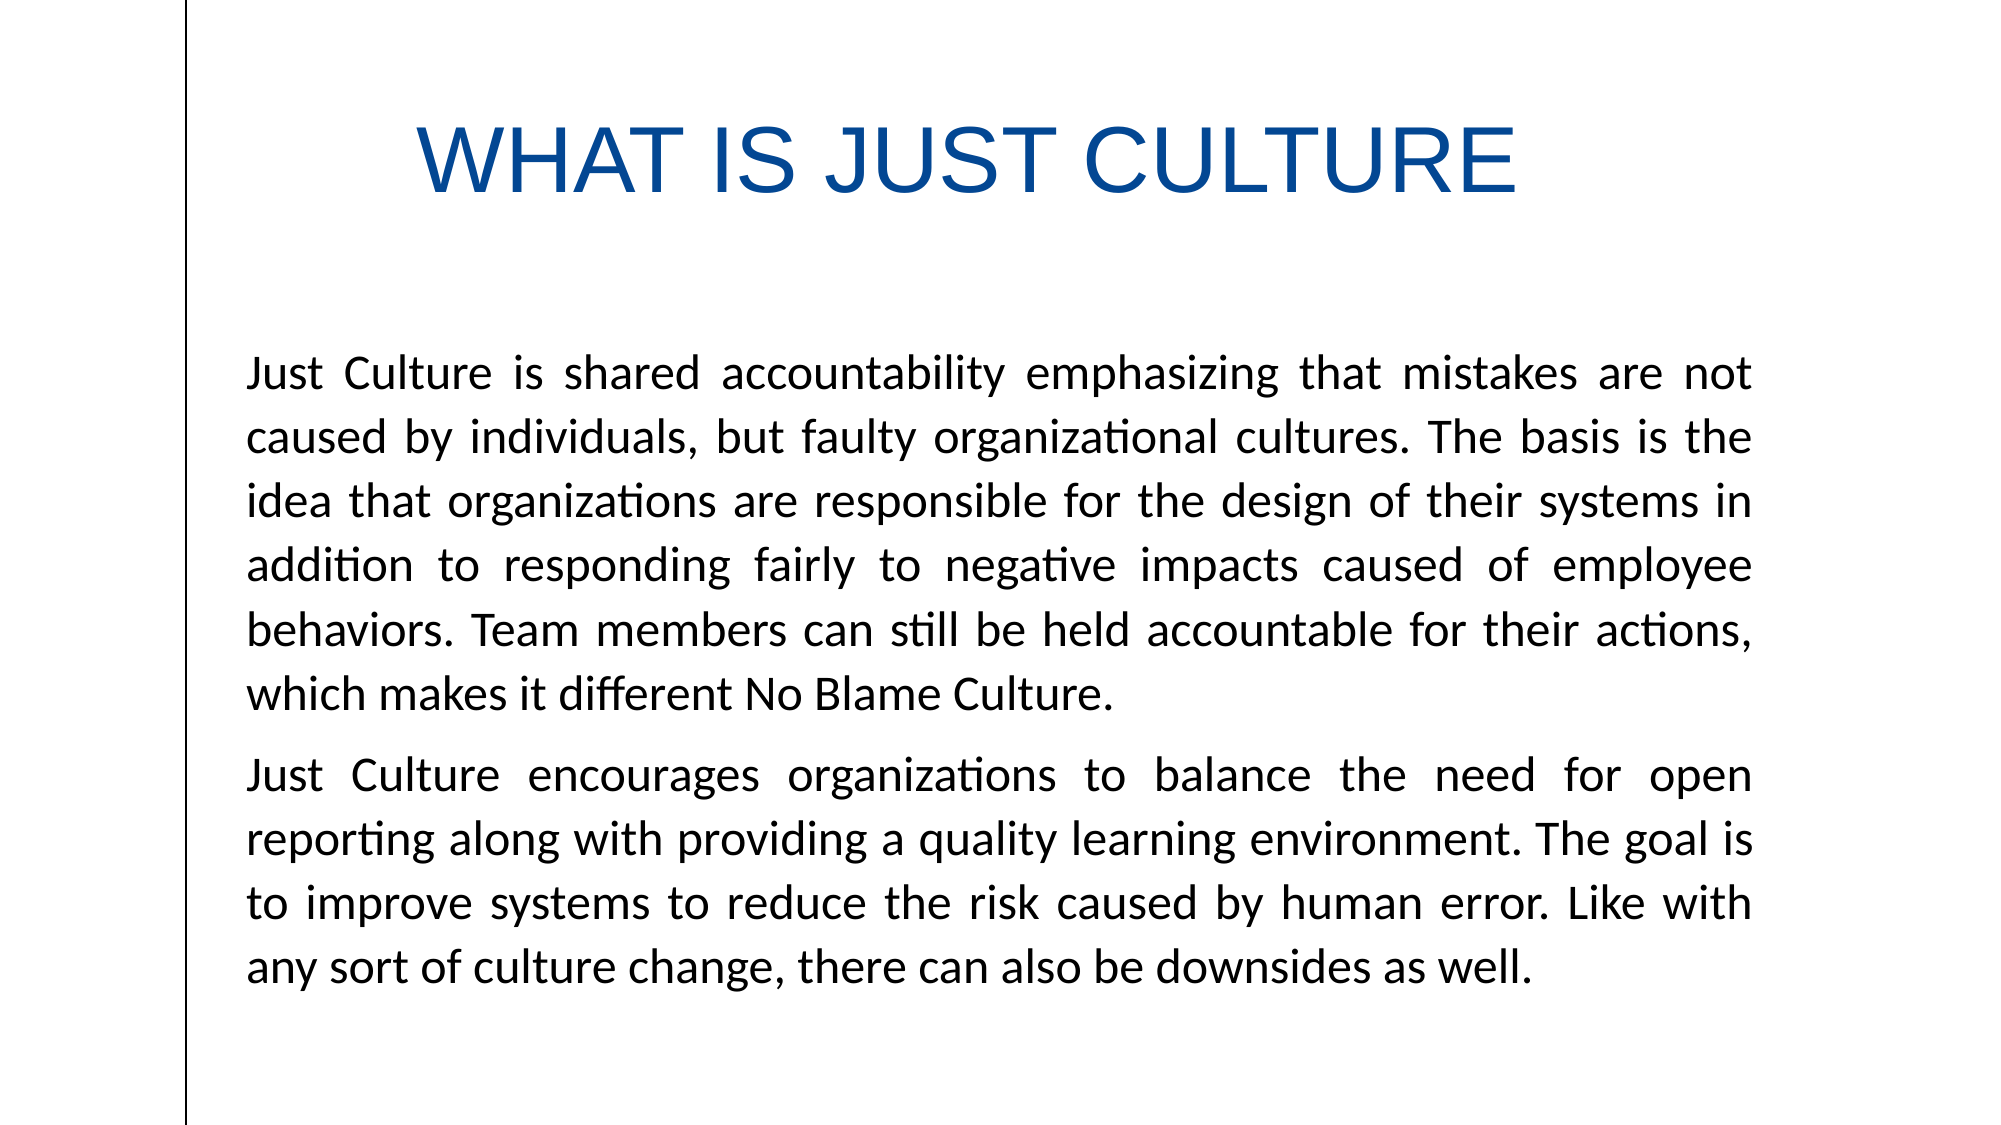

# What is Just Culture
Just Culture is shared accountability emphasizing that mistakes are not caused by individuals, but faulty organizational cultures. The basis is the idea that organizations are responsible for the design of their systems in addition to responding fairly to negative impacts caused of employee behaviors. Team members can still be held accountable for their actions, which makes it different No Blame Culture.
Just Culture encourages organizations to balance the need for open reporting along with providing a quality learning environment. The goal is to improve systems to reduce the risk caused by human error. Like with any sort of culture change, there can also be downsides as well.